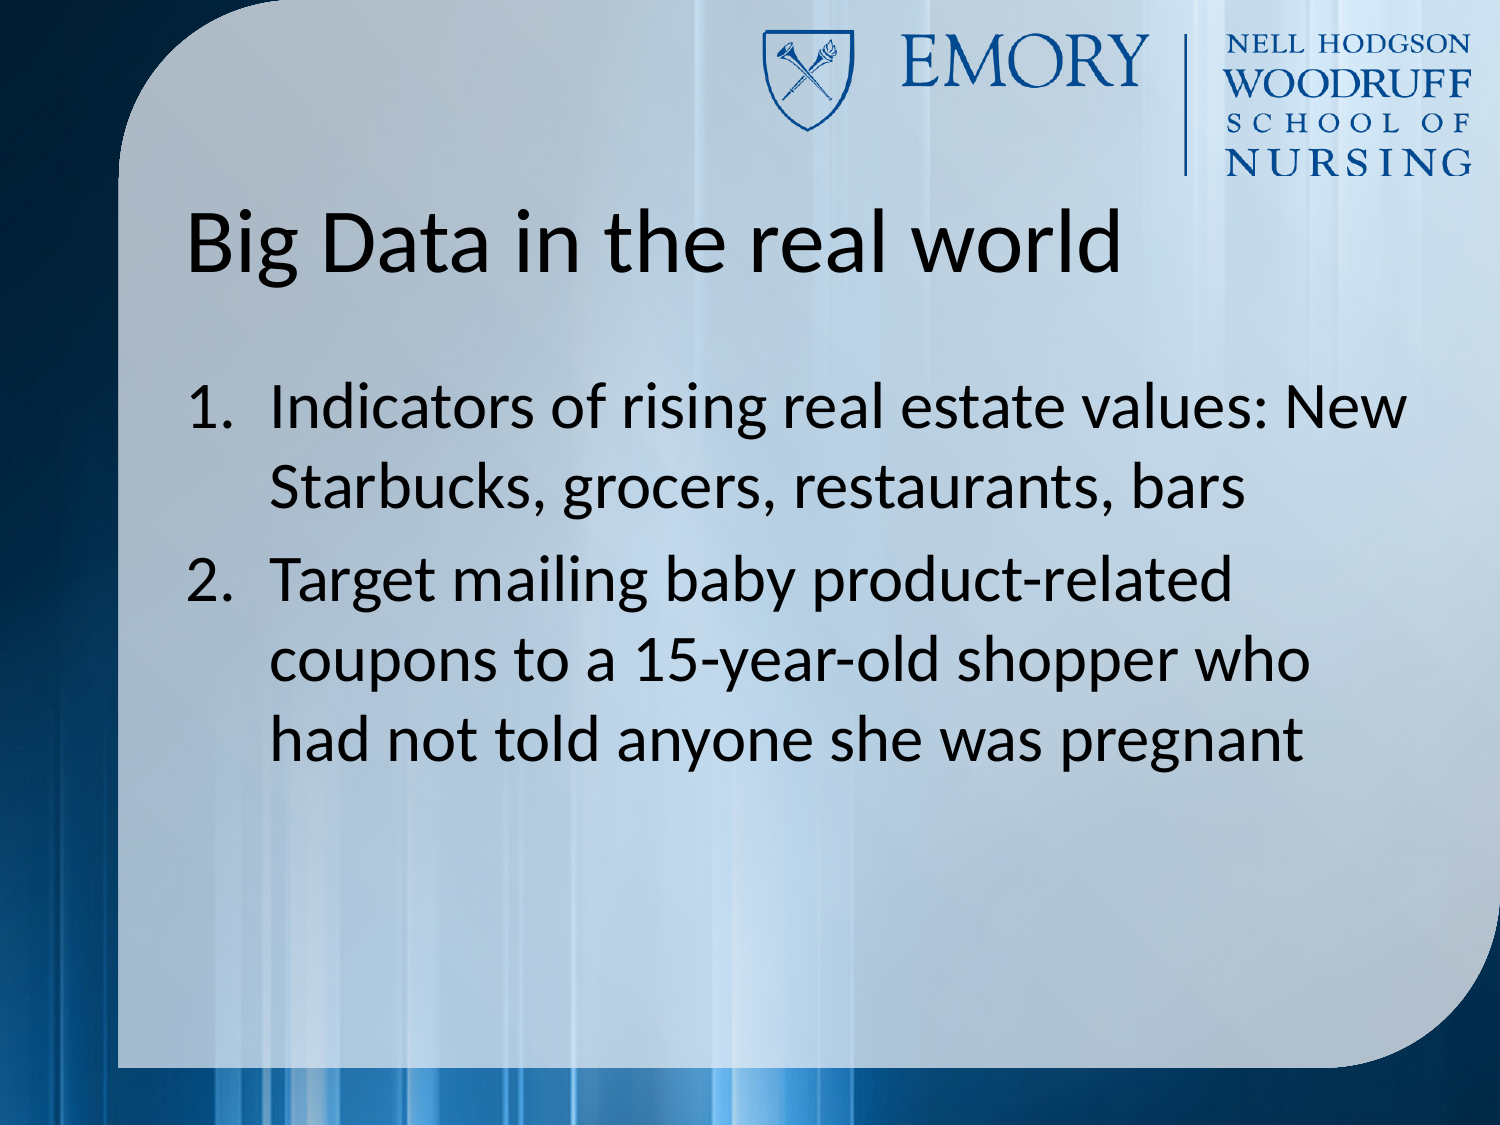

# Big Data in the real world
Indicators of rising real estate values: New Starbucks, grocers, restaurants, bars
Target mailing baby product-related coupons to a 15-year-old shopper who had not told anyone she was pregnant